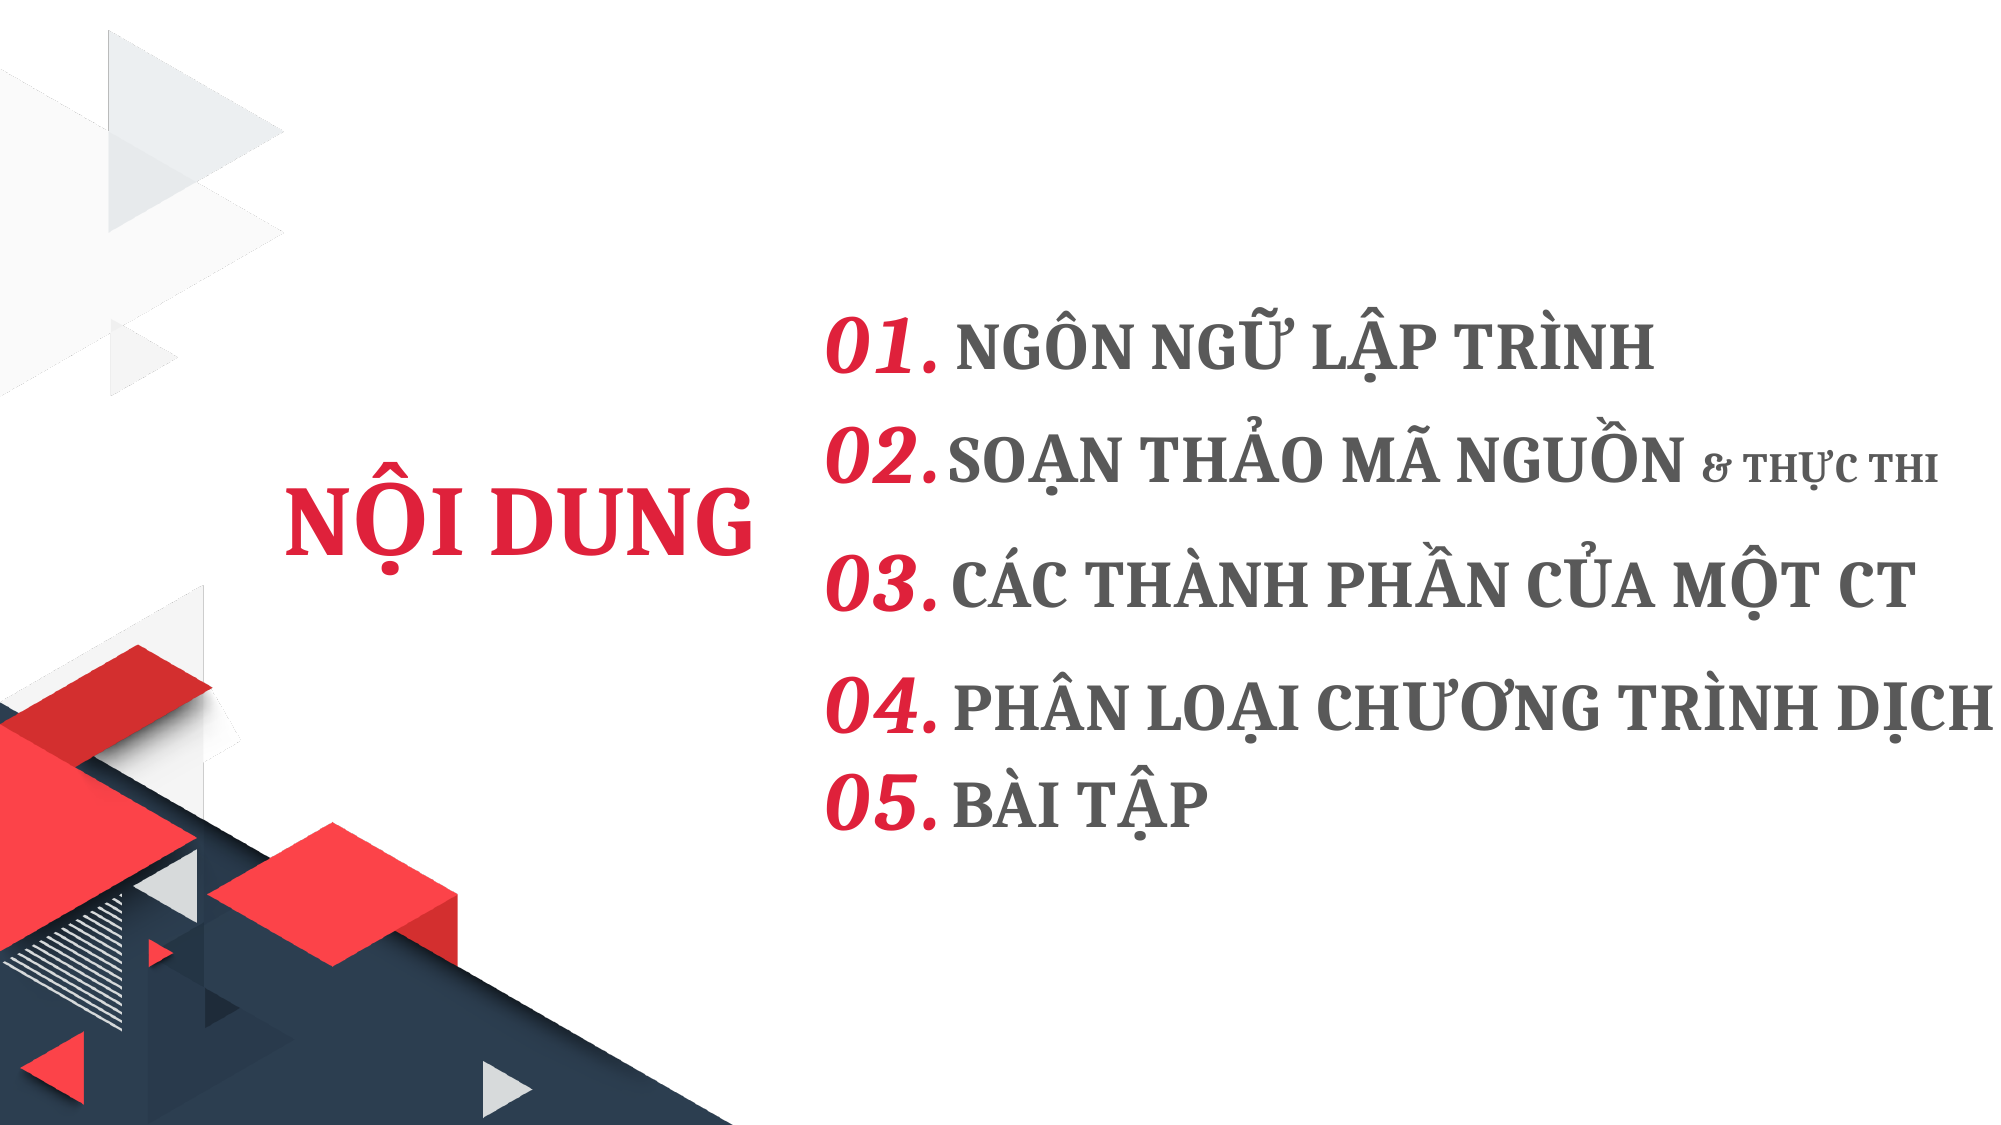

01.
NGÔN NGỮ LẬP TRÌNH
02.
SOẠN THẢO MÃ NGUỒN & THỰC THI
NỘI DUNG
03.
CÁC THÀNH PHẦN CỦA MỘT CT
04.
PHÂN LOẠI CHƯƠNG TRÌNH DỊCH
05.
BÀI TẬP